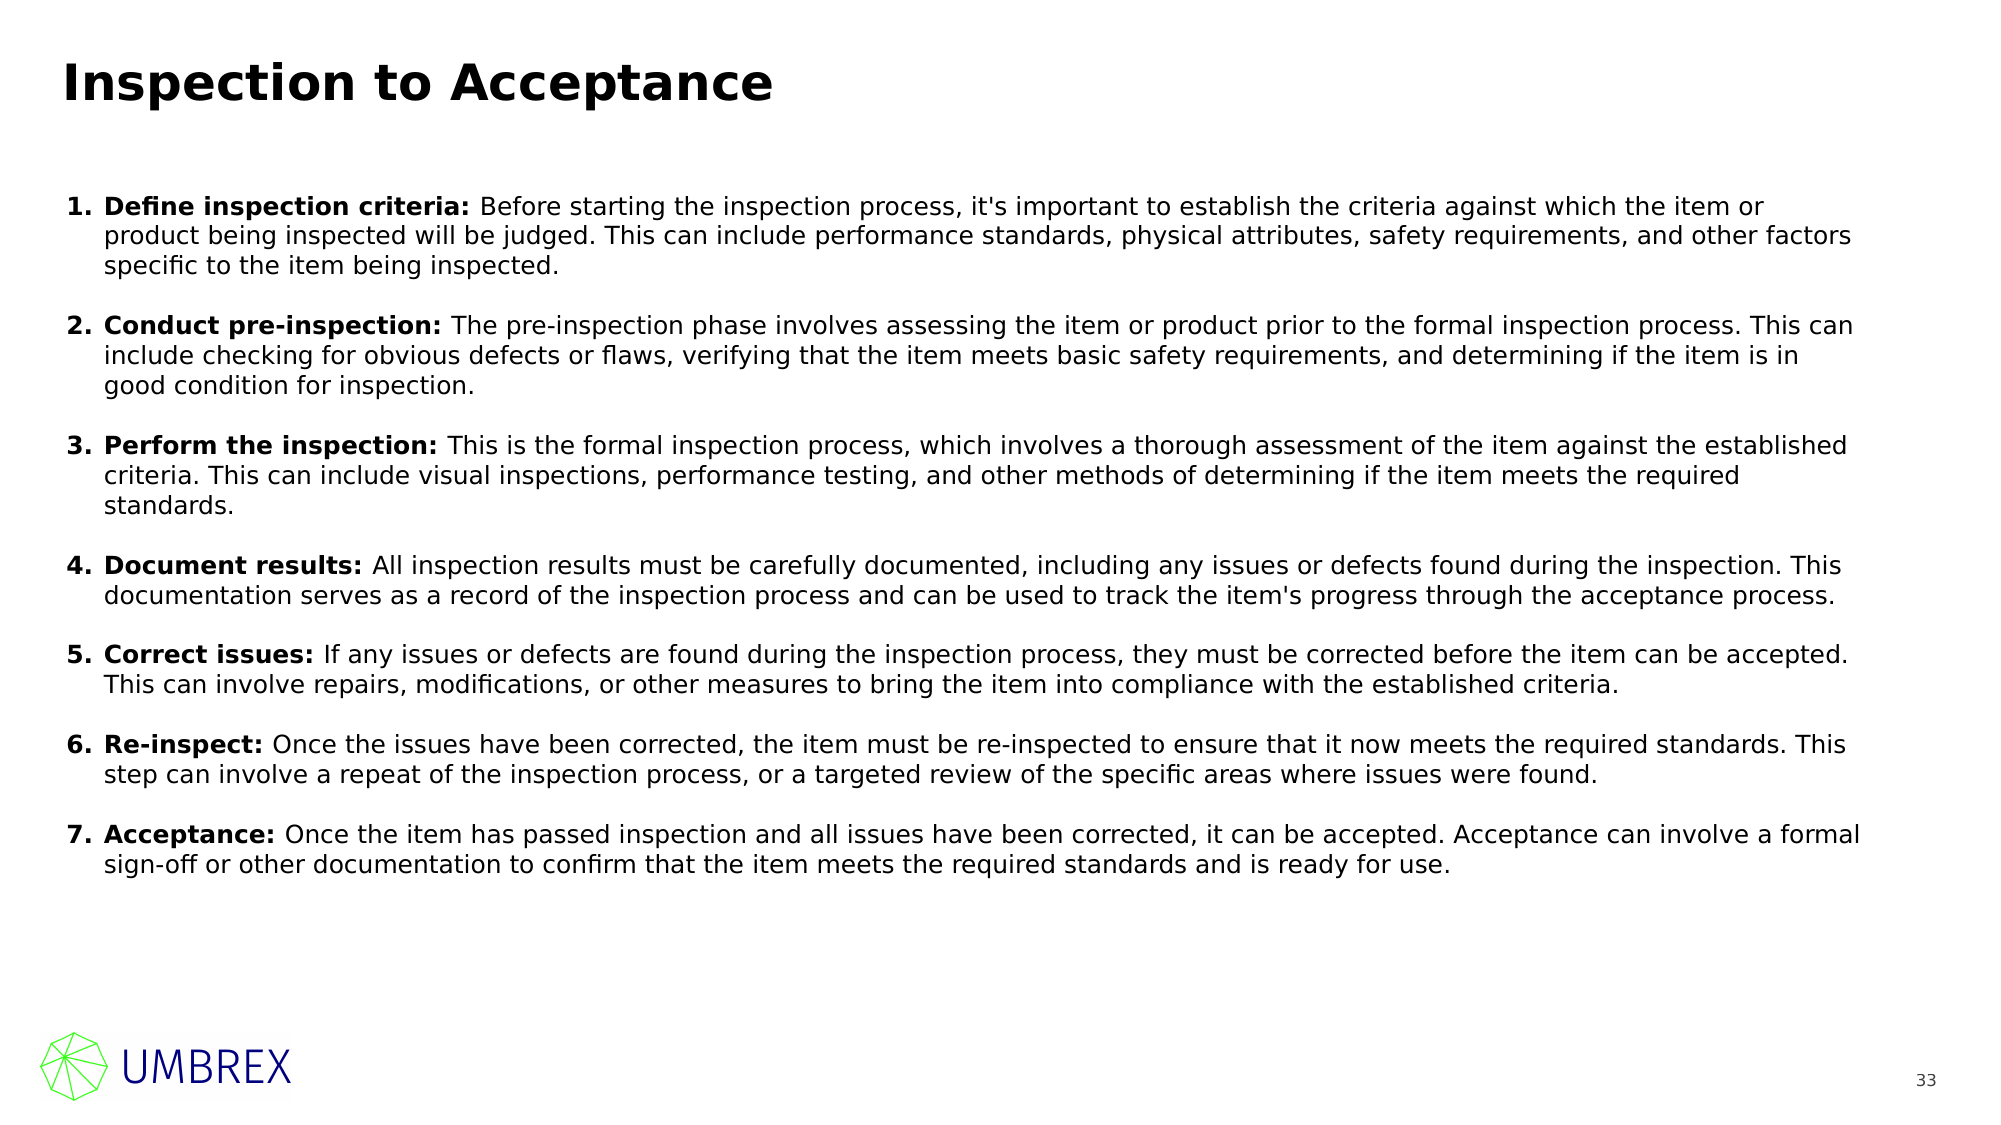

# Inspection to Acceptance
Define inspection criteria: Before starting the inspection process, it's important to establish the criteria against which the item or product being inspected will be judged. This can include performance standards, physical attributes, safety requirements, and other factors specific to the item being inspected.

Conduct pre-inspection: The pre-inspection phase involves assessing the item or product prior to the formal inspection process. This can include checking for obvious defects or flaws, verifying that the item meets basic safety requirements, and determining if the item is in good condition for inspection.

Perform the inspection: This is the formal inspection process, which involves a thorough assessment of the item against the established criteria. This can include visual inspections, performance testing, and other methods of determining if the item meets the required standards.

Document results: All inspection results must be carefully documented, including any issues or defects found during the inspection. This documentation serves as a record of the inspection process and can be used to track the item's progress through the acceptance process.

Correct issues: If any issues or defects are found during the inspection process, they must be corrected before the item can be accepted. This can involve repairs, modifications, or other measures to bring the item into compliance with the established criteria.

Re-inspect: Once the issues have been corrected, the item must be re-inspected to ensure that it now meets the required standards. This step can involve a repeat of the inspection process, or a targeted review of the specific areas where issues were found.

Acceptance: Once the item has passed inspection and all issues have been corrected, it can be accepted. Acceptance can involve a formal sign-off or other documentation to confirm that the item meets the required standards and is ready for use.